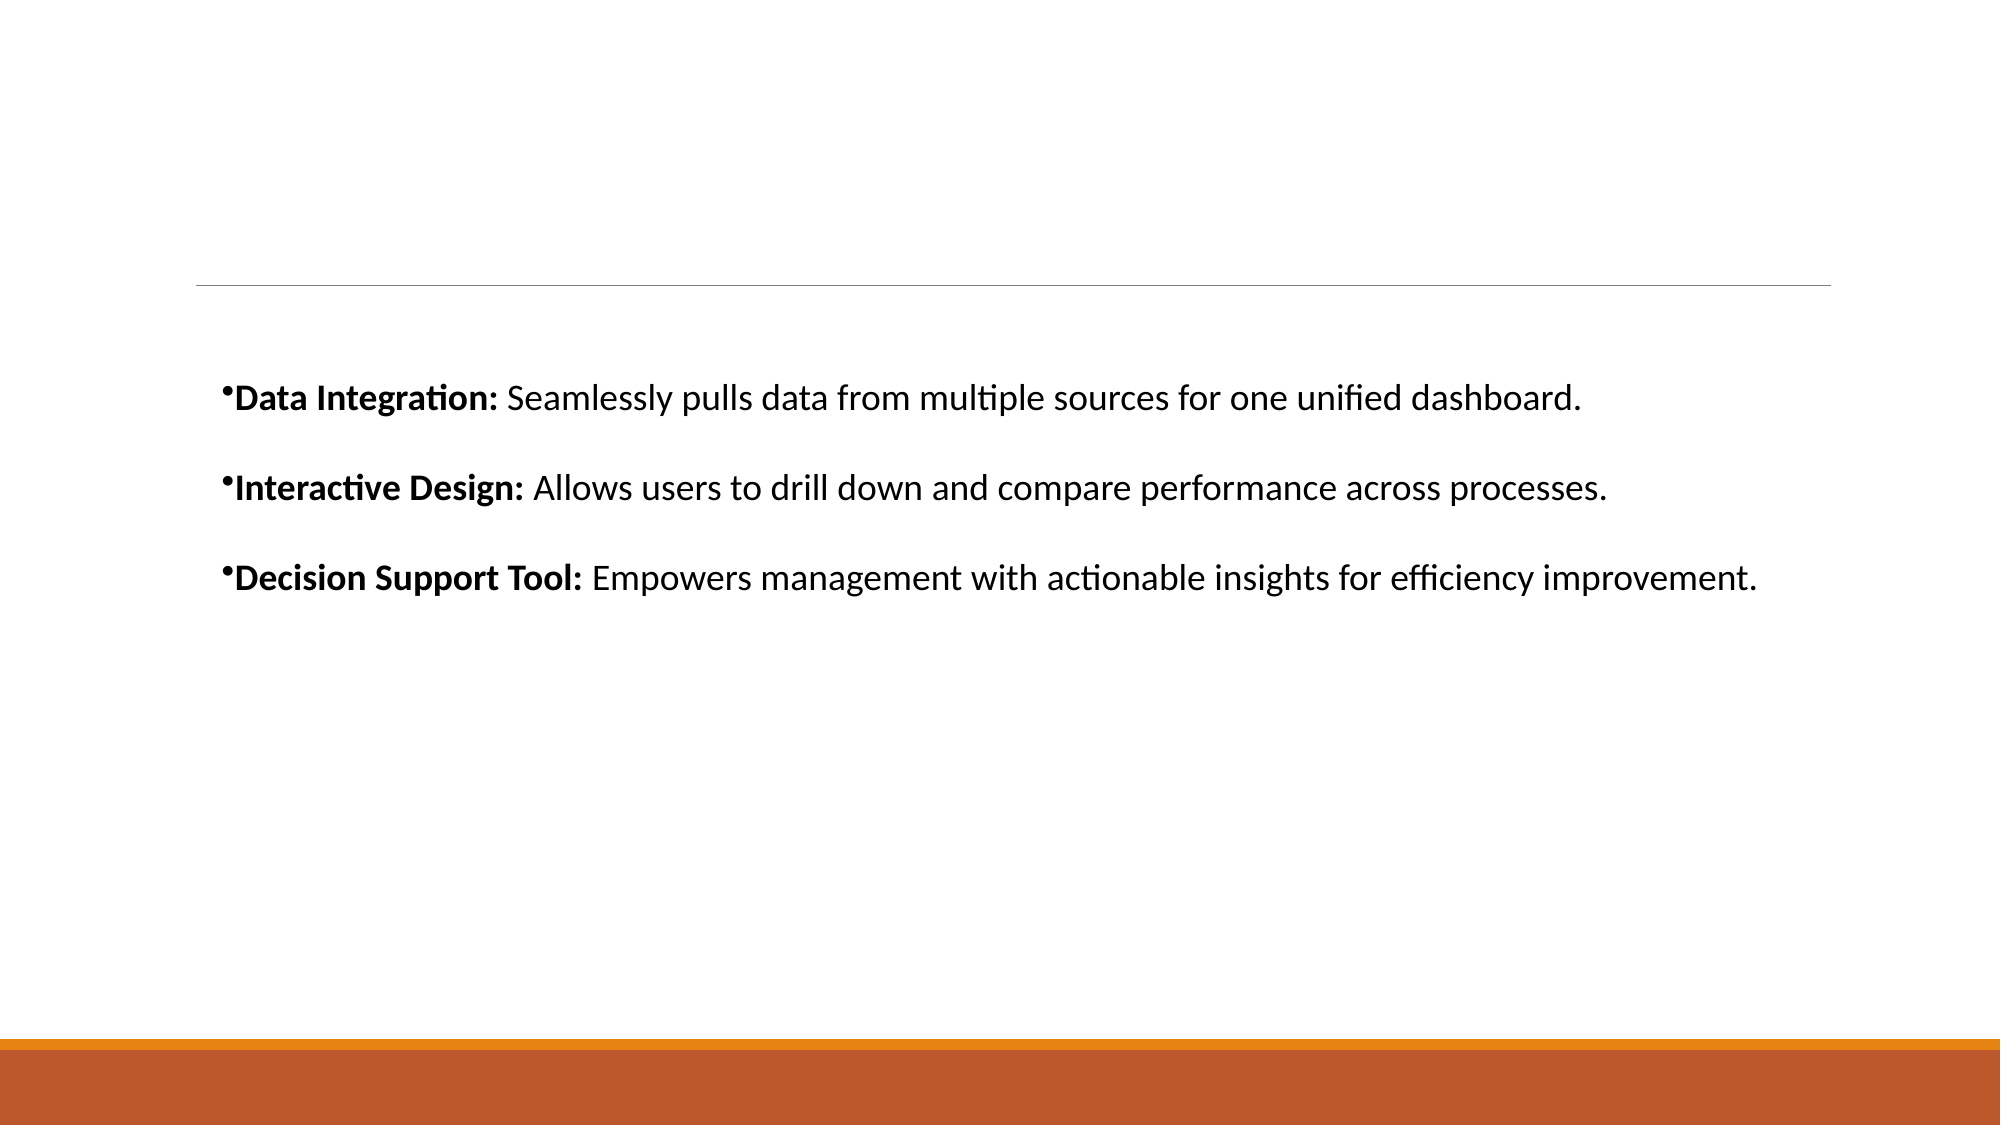

Data Integration: Seamlessly pulls data from multiple sources for one unified dashboard.

Interactive Design: Allows users to drill down and compare performance across processes.

Decision Support Tool: Empowers management with actionable insights for efficiency improvement.